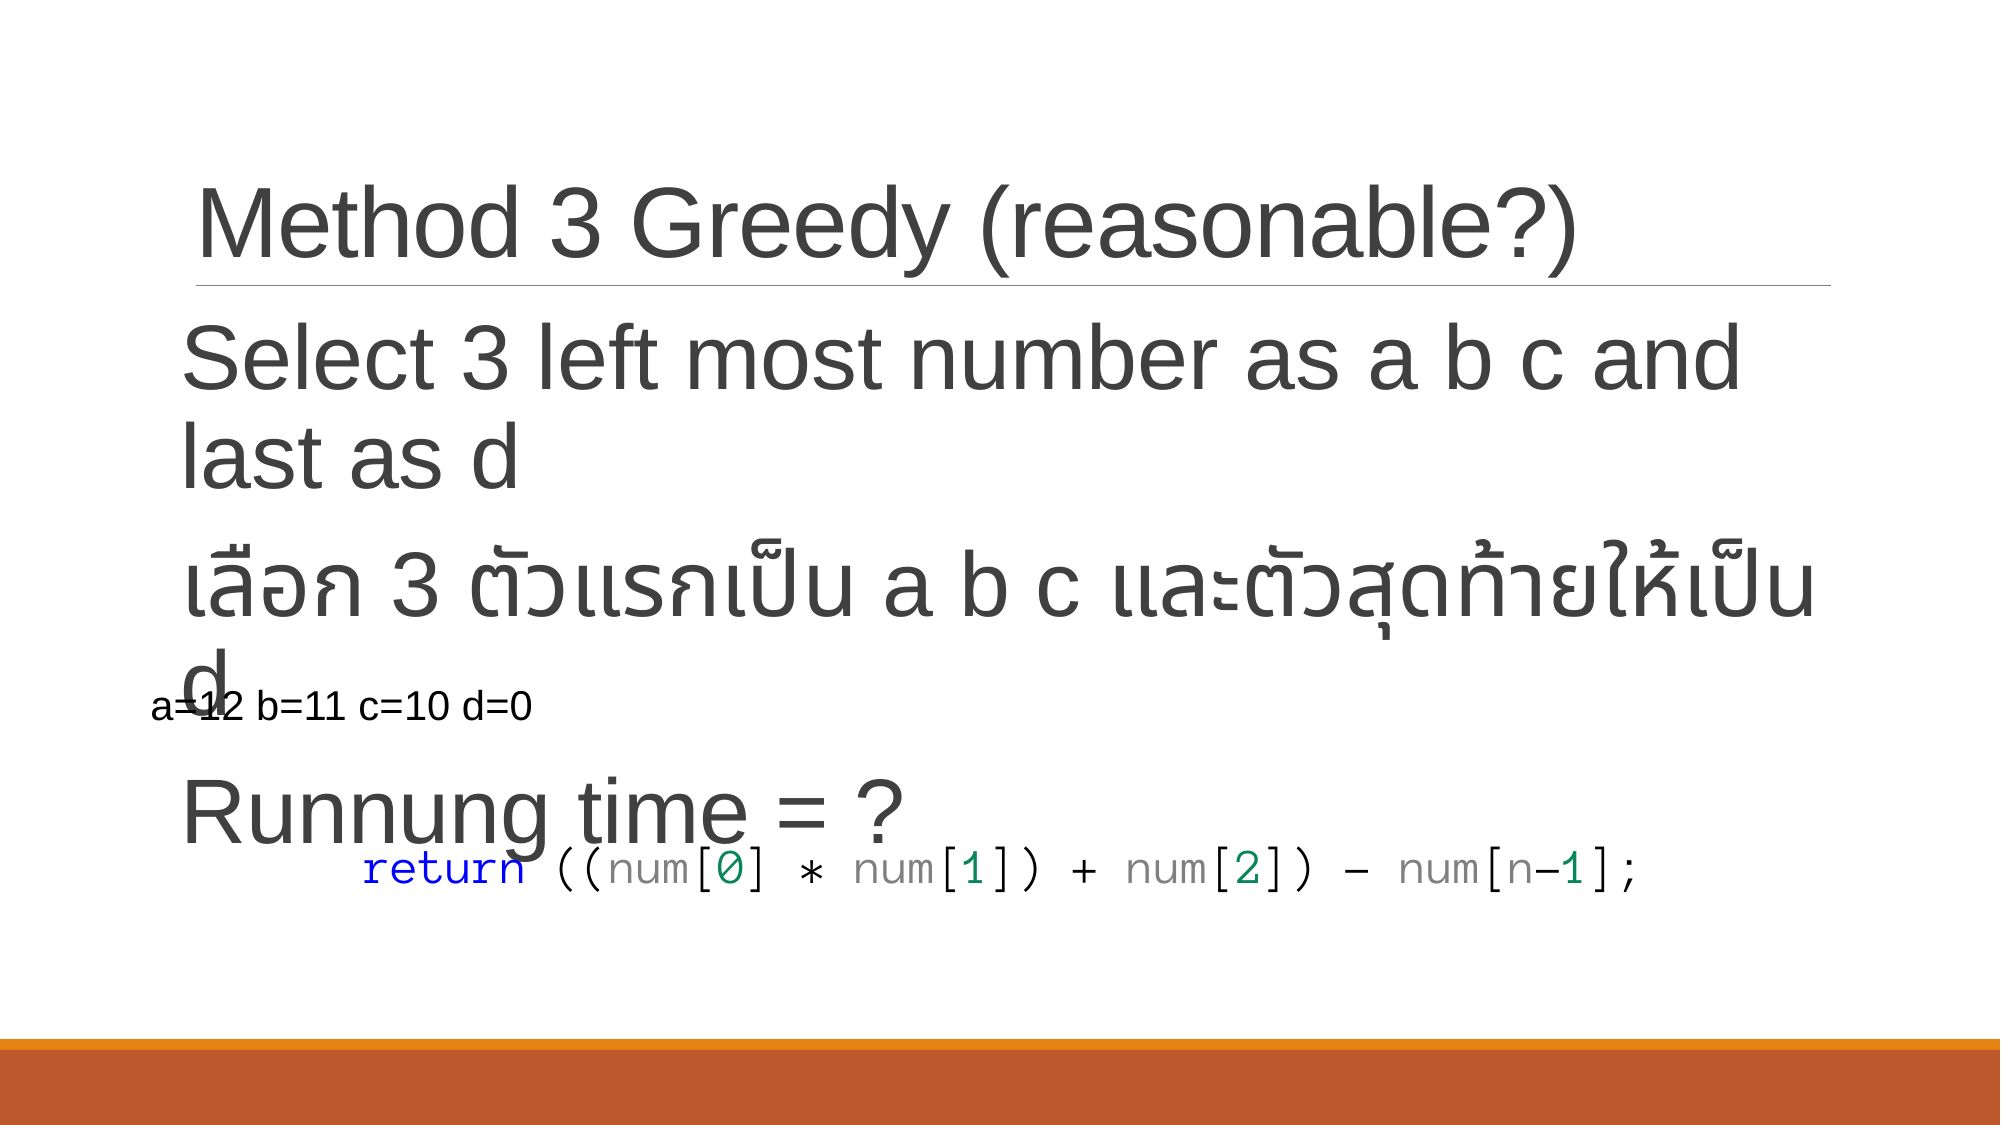

# Method 3 Greedy (reasonable?)
Select 3 left most number as a b c and last as d
เลือก 3 ตัวแรกเป็น a b c และตัวสุดท้ายให้เป็น d
Runnung time = ?
a=12 b=11 c=10 d=0
return ((num[0] * num[1]) + num[2]) - num[n-1];